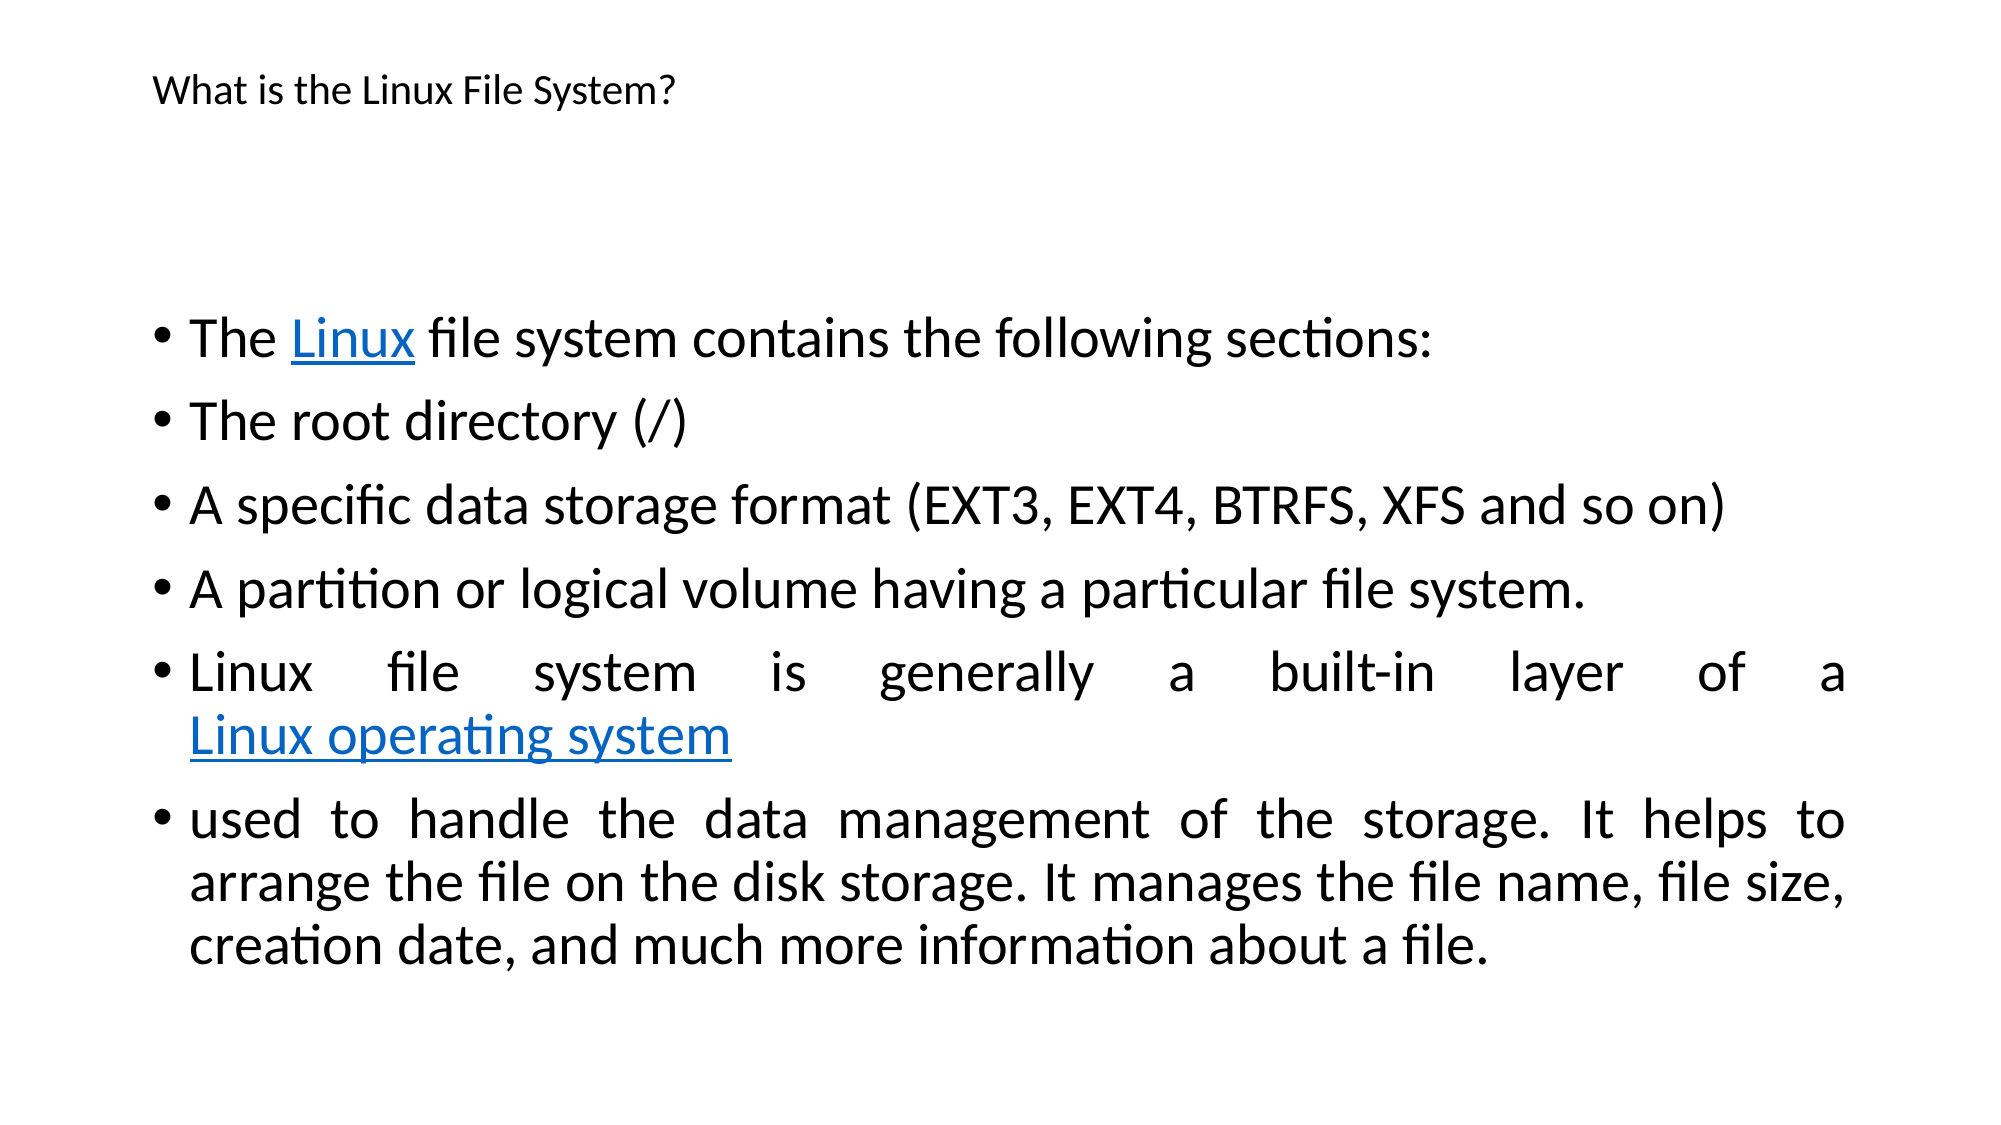

# What is the Linux File System?
The Linux file system contains the following sections:
The root directory (/)
A specific data storage format (EXT3, EXT4, BTRFS, XFS and so on)
A partition or logical volume having a particular file system.
Linux file system is generally a built-in layer of a Linux operating system
used to handle the data management of the storage. It helps to arrange the file on the disk storage. It manages the file name, file size, creation date, and much more information about a file.